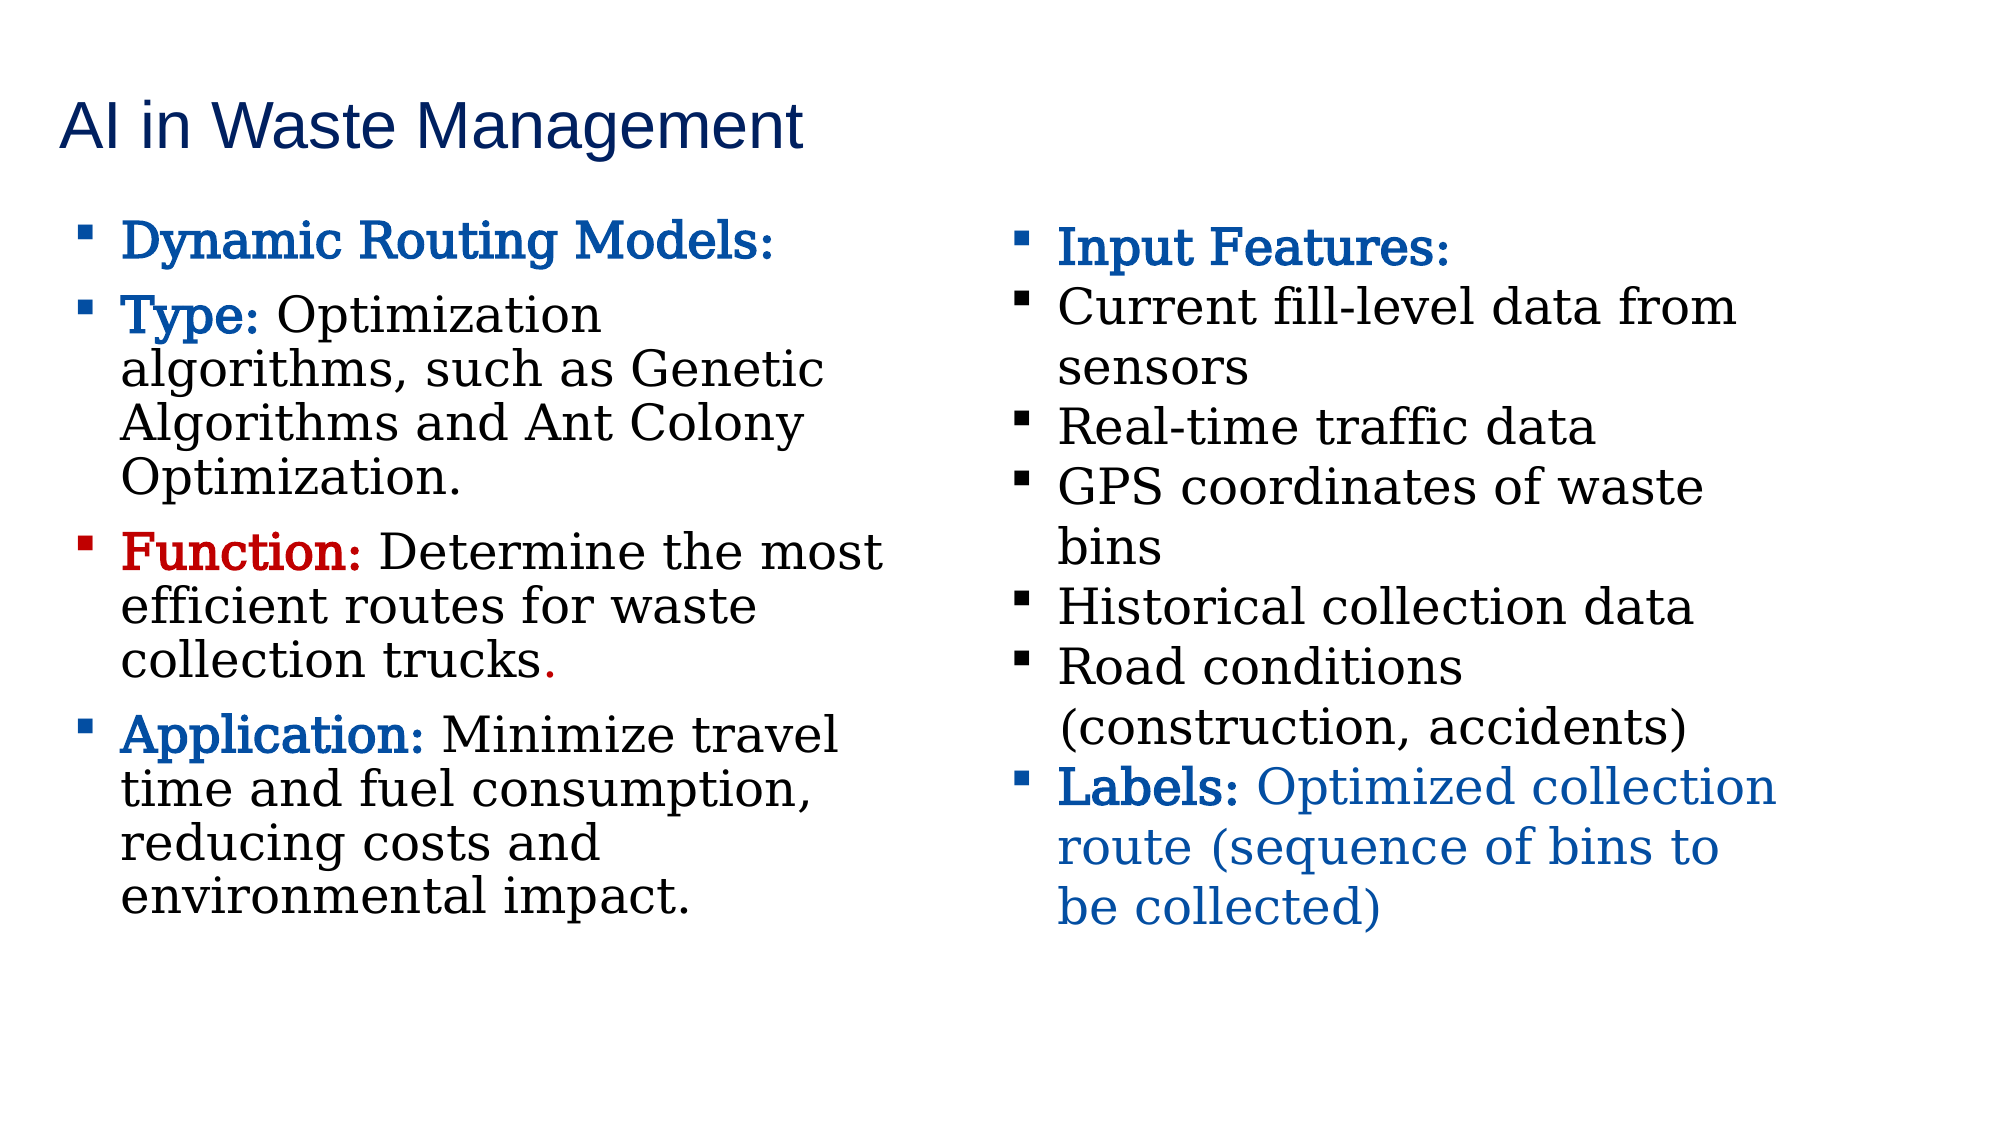

# AI in Waste Management
Dynamic Routing Models:
Type: Optimization algorithms, such as Genetic Algorithms and Ant Colony Optimization.
Function: Determine the most efficient routes for waste collection trucks.
Application: Minimize travel time and fuel consumption, reducing costs and environmental impact.
Input Features:
Current fill-level data from sensors
Real-time traffic data
GPS coordinates of waste bins
Historical collection data
Road conditions (construction, accidents)
Labels: Optimized collection route (sequence of bins to be collected)